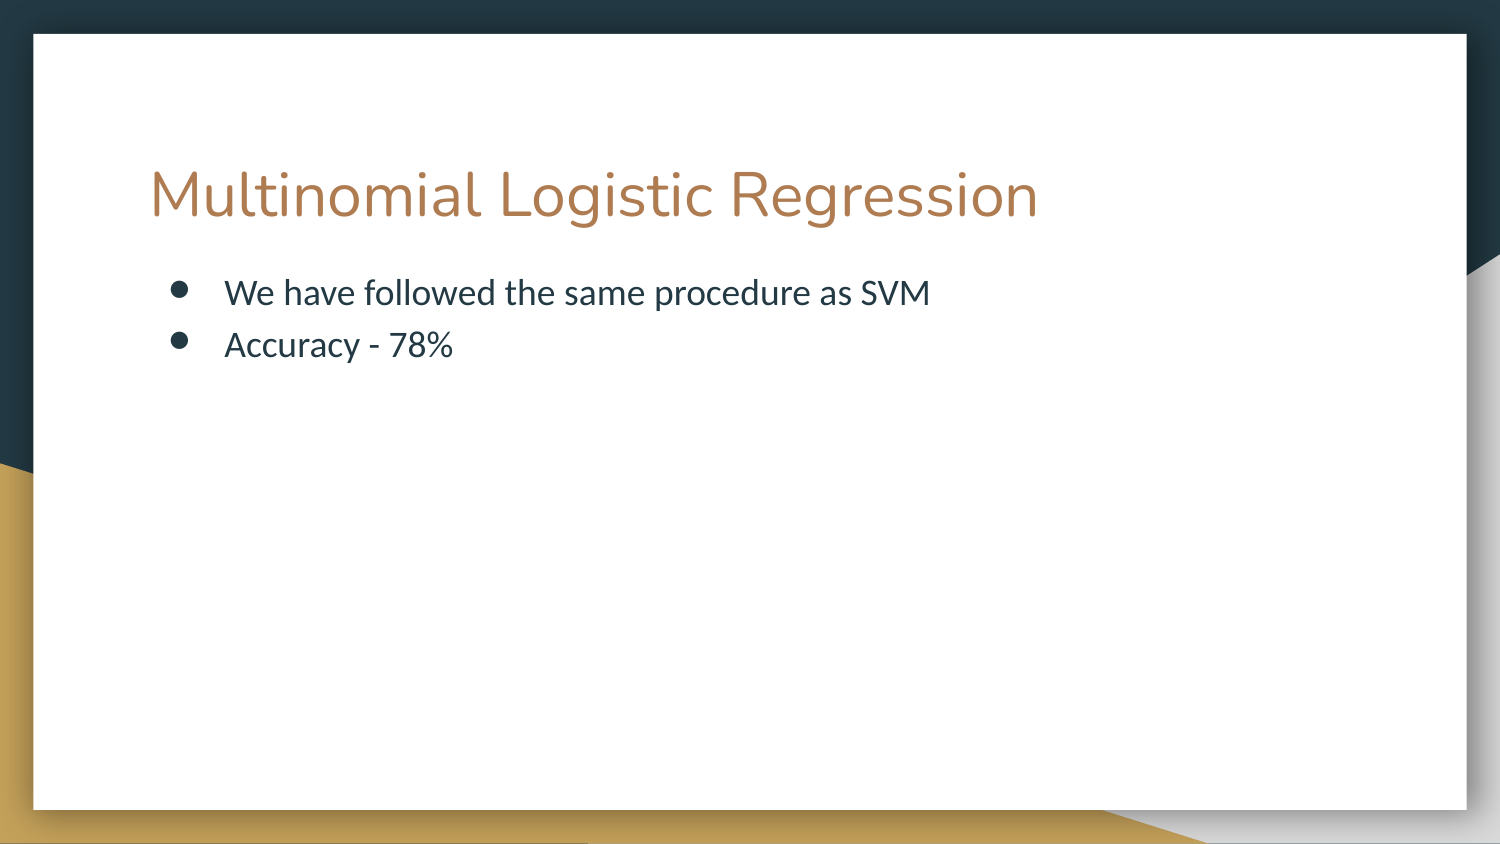

# Multinomial Logistic Regression
We have followed the same procedure as SVM
Accuracy - 78%